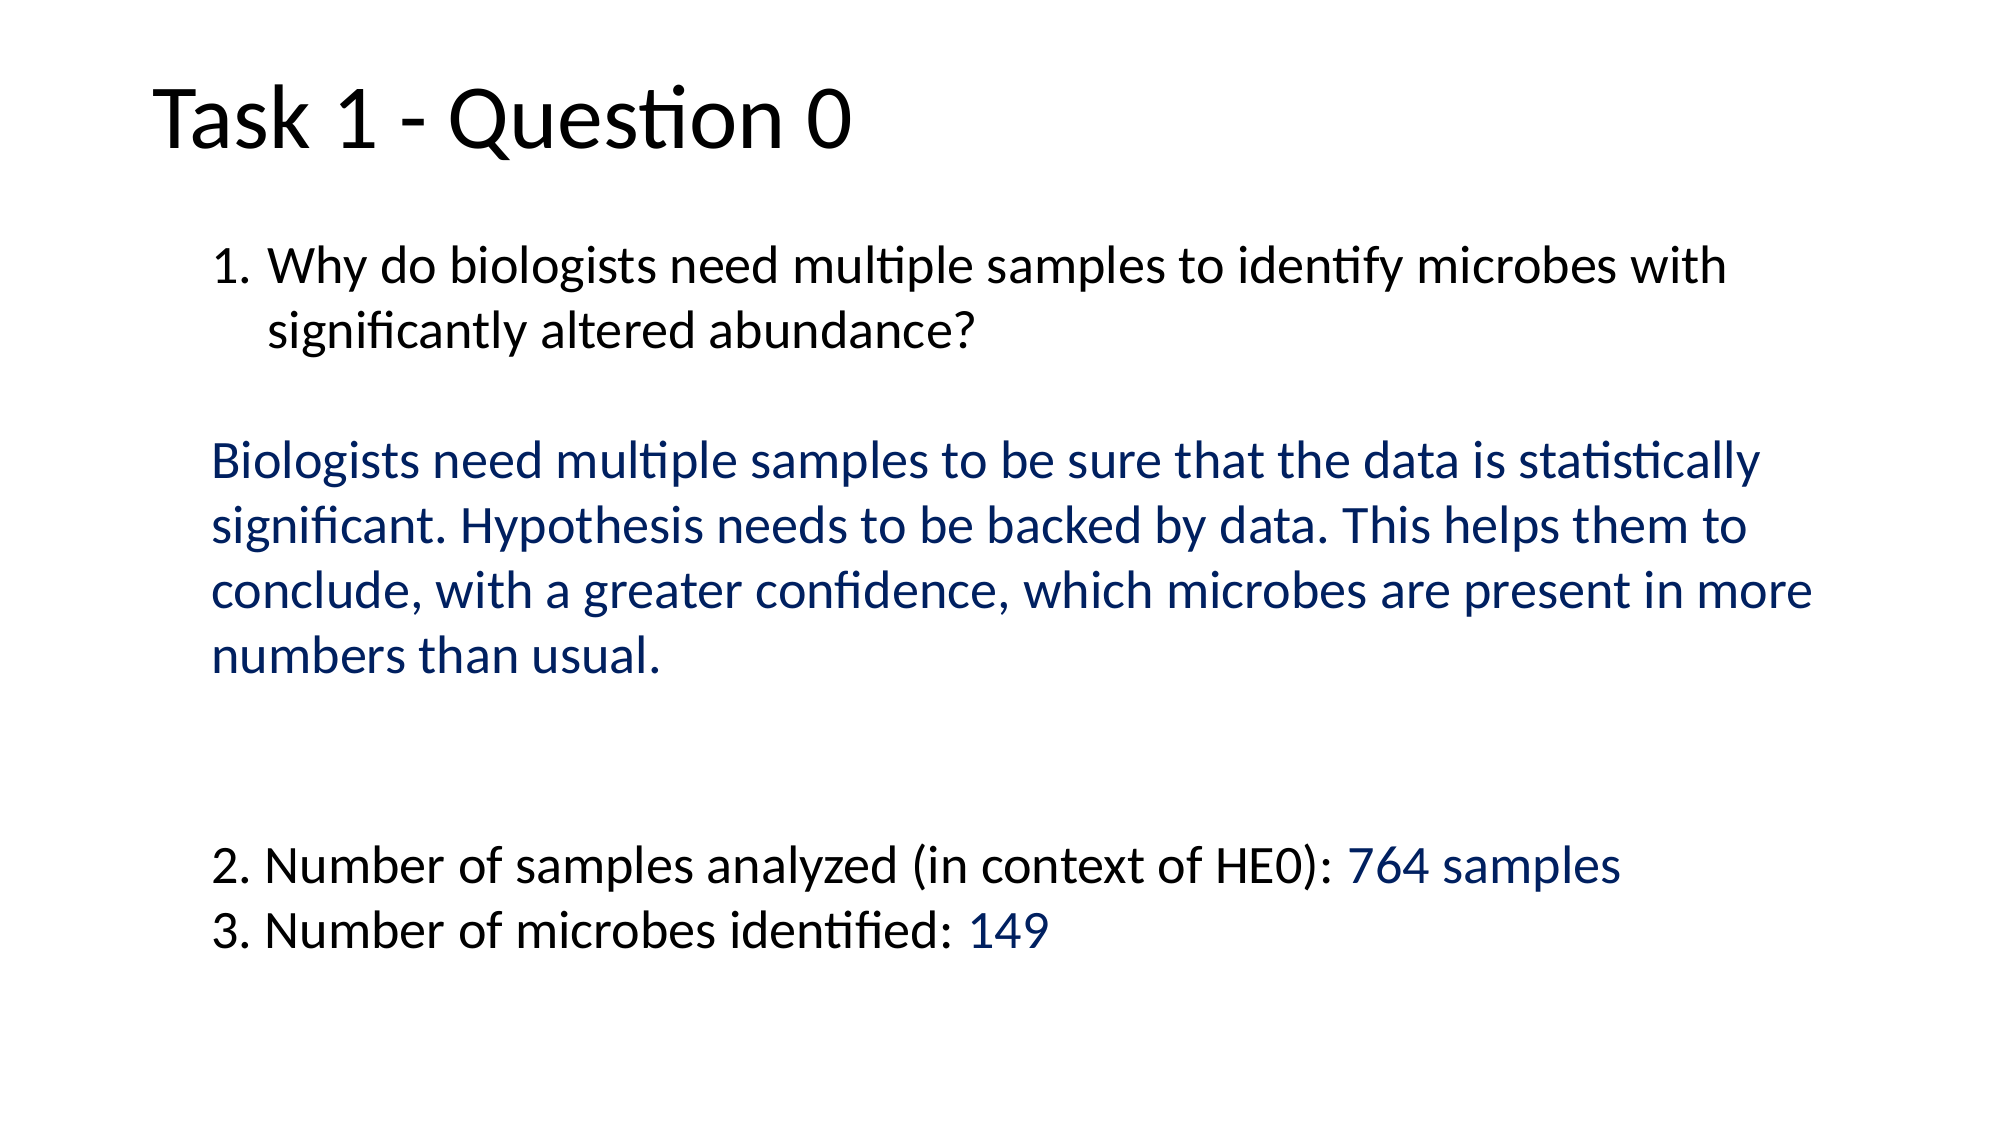

# Task 1 - Question 0
Why do biologists need multiple samples to identify microbes with significantly altered abundance?

Biologists need multiple samples to be sure that the data is statistically significant. Hypothesis needs to be backed by data. This helps them to conclude, with a greater confidence, which microbes are present in more numbers than usual.

2. Number of samples analyzed (in context of HE0): 764 samples
3. Number of microbes identified: 149